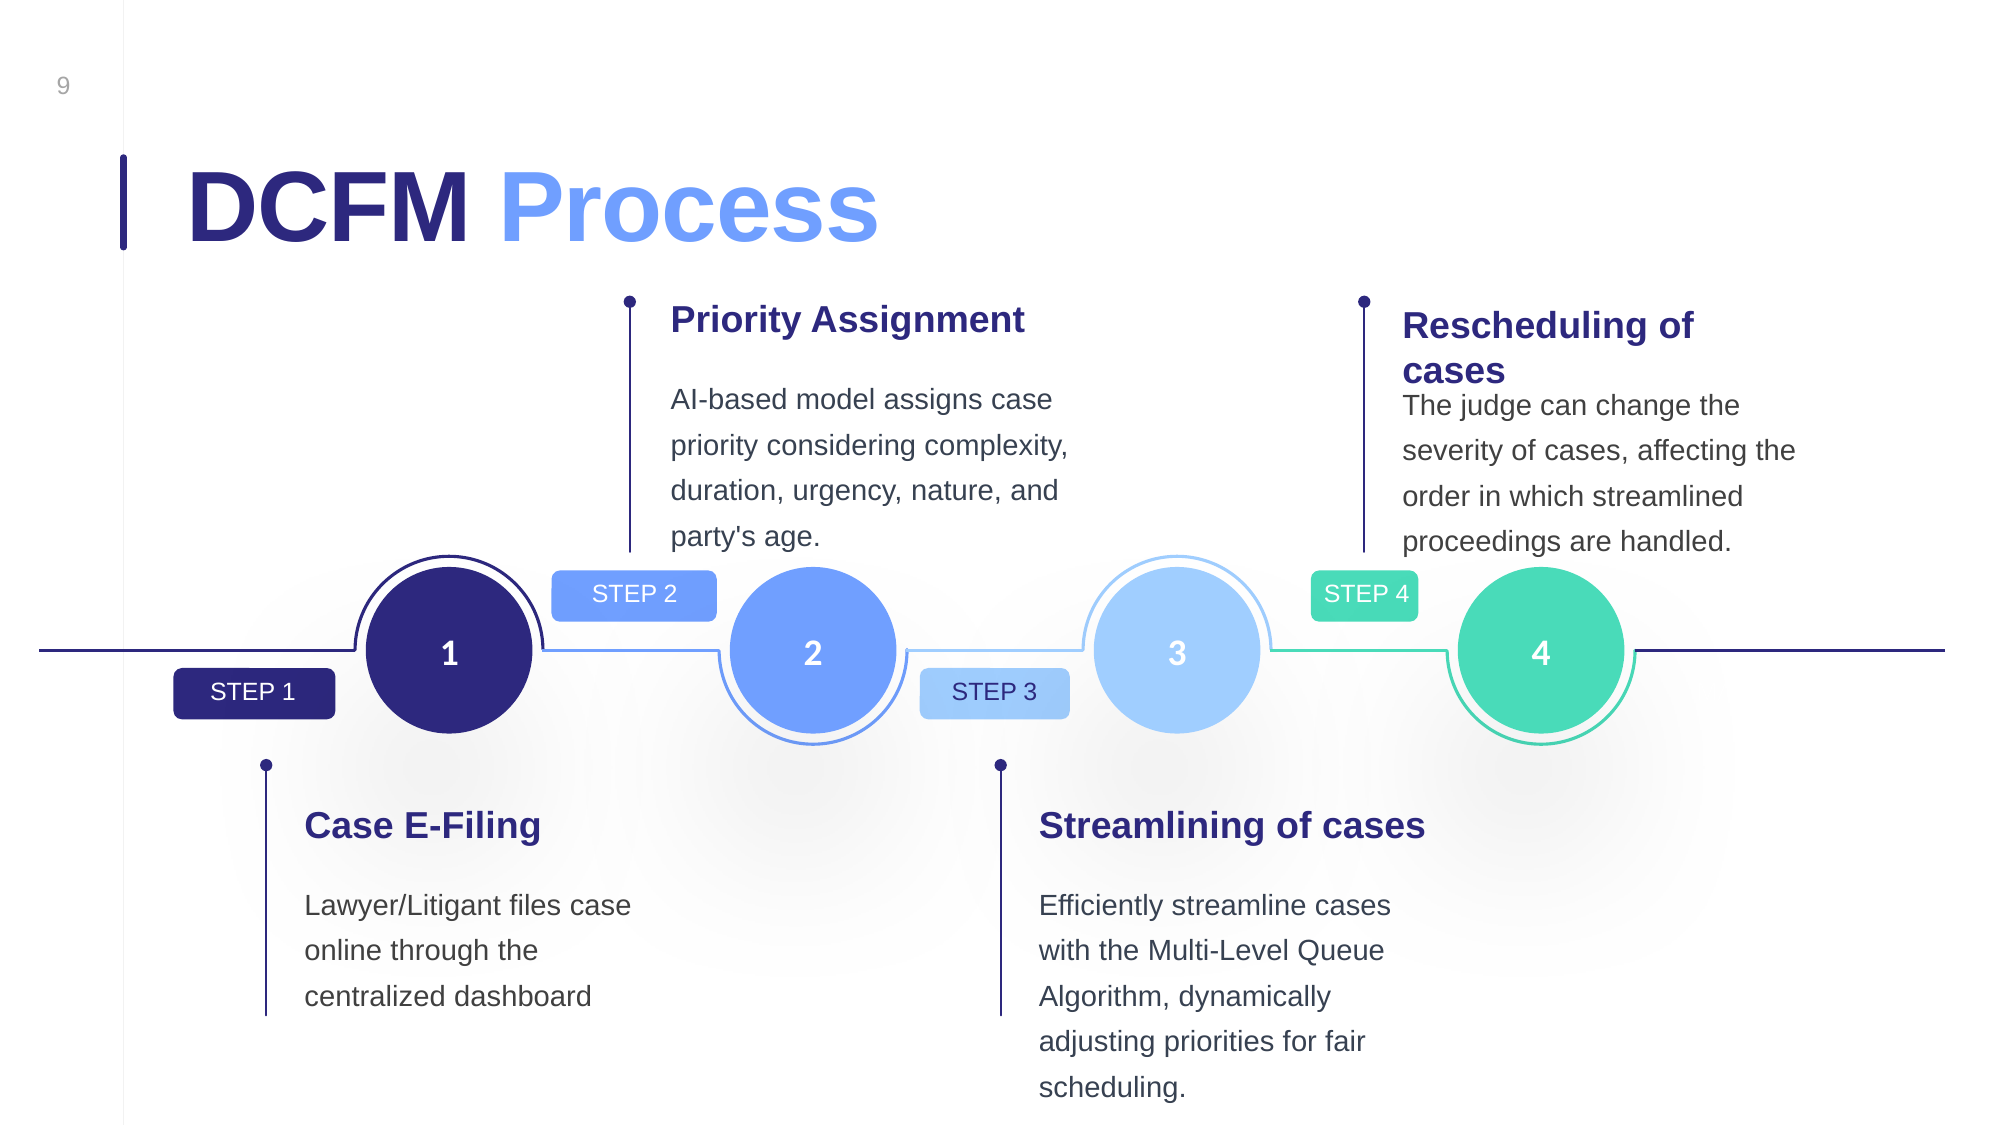

DCFM Process
Priority Assignment
AI-based model assigns case priority considering complexity, duration, urgency, nature, and party's age.
Rescheduling of cases
The judge can change the severity of cases, affecting the order in which streamlined proceedings are handled.

1

2

3

4
STEP 2

STEP 4

STEP 1

STEP 3

MAY
Case E-Filing
Lawyer/Litigant files case online through the centralized dashboard
Streamlining of cases
Efficiently streamline cases with the Multi-Level Queue Algorithm, dynamically adjusting priorities for fair scheduling.